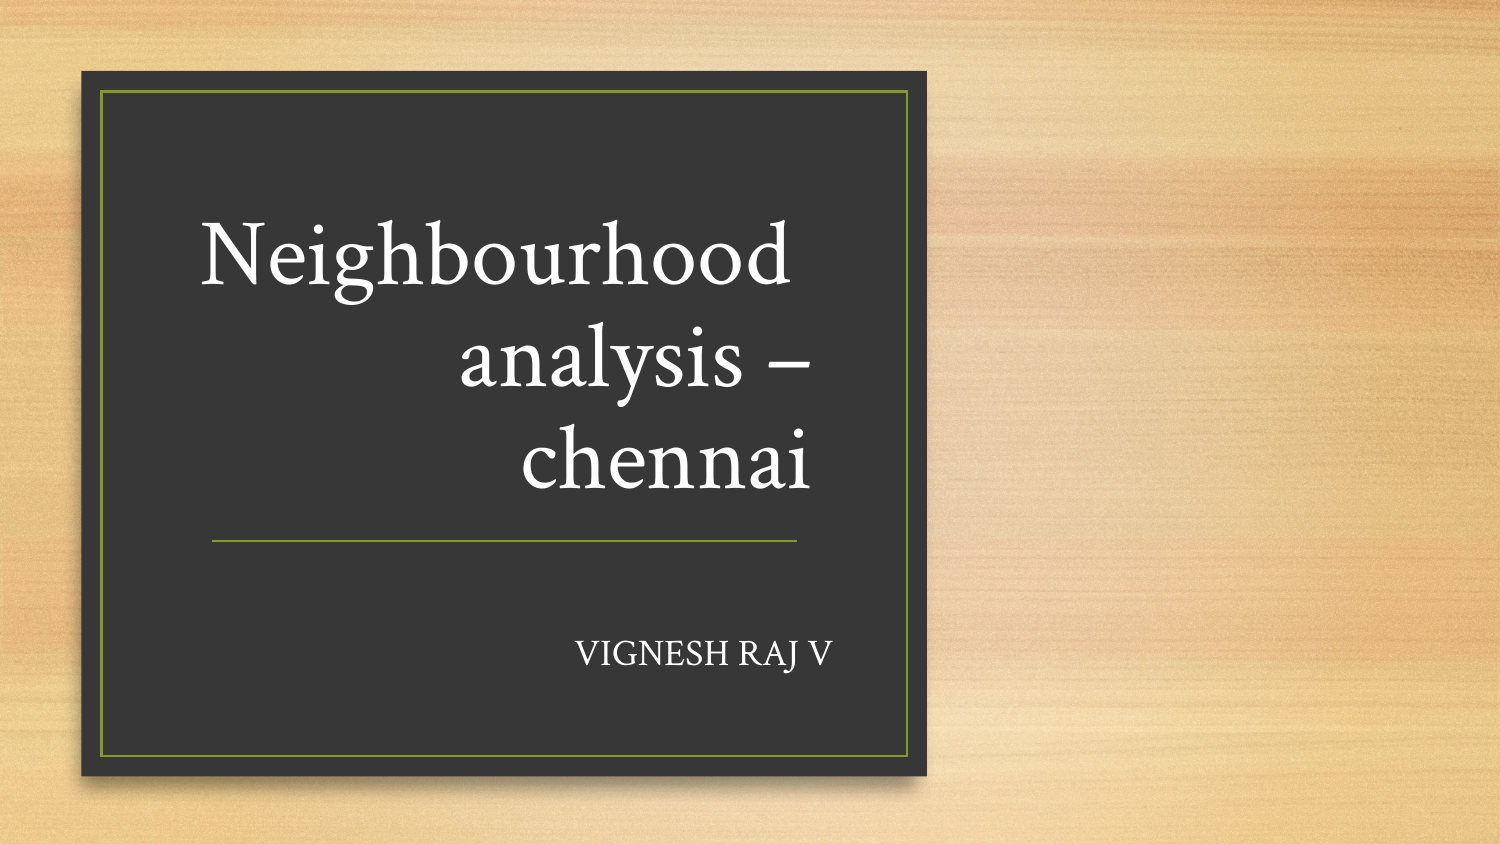

# Neighbourhood analysis – chennai
VIGNESH RAJ V